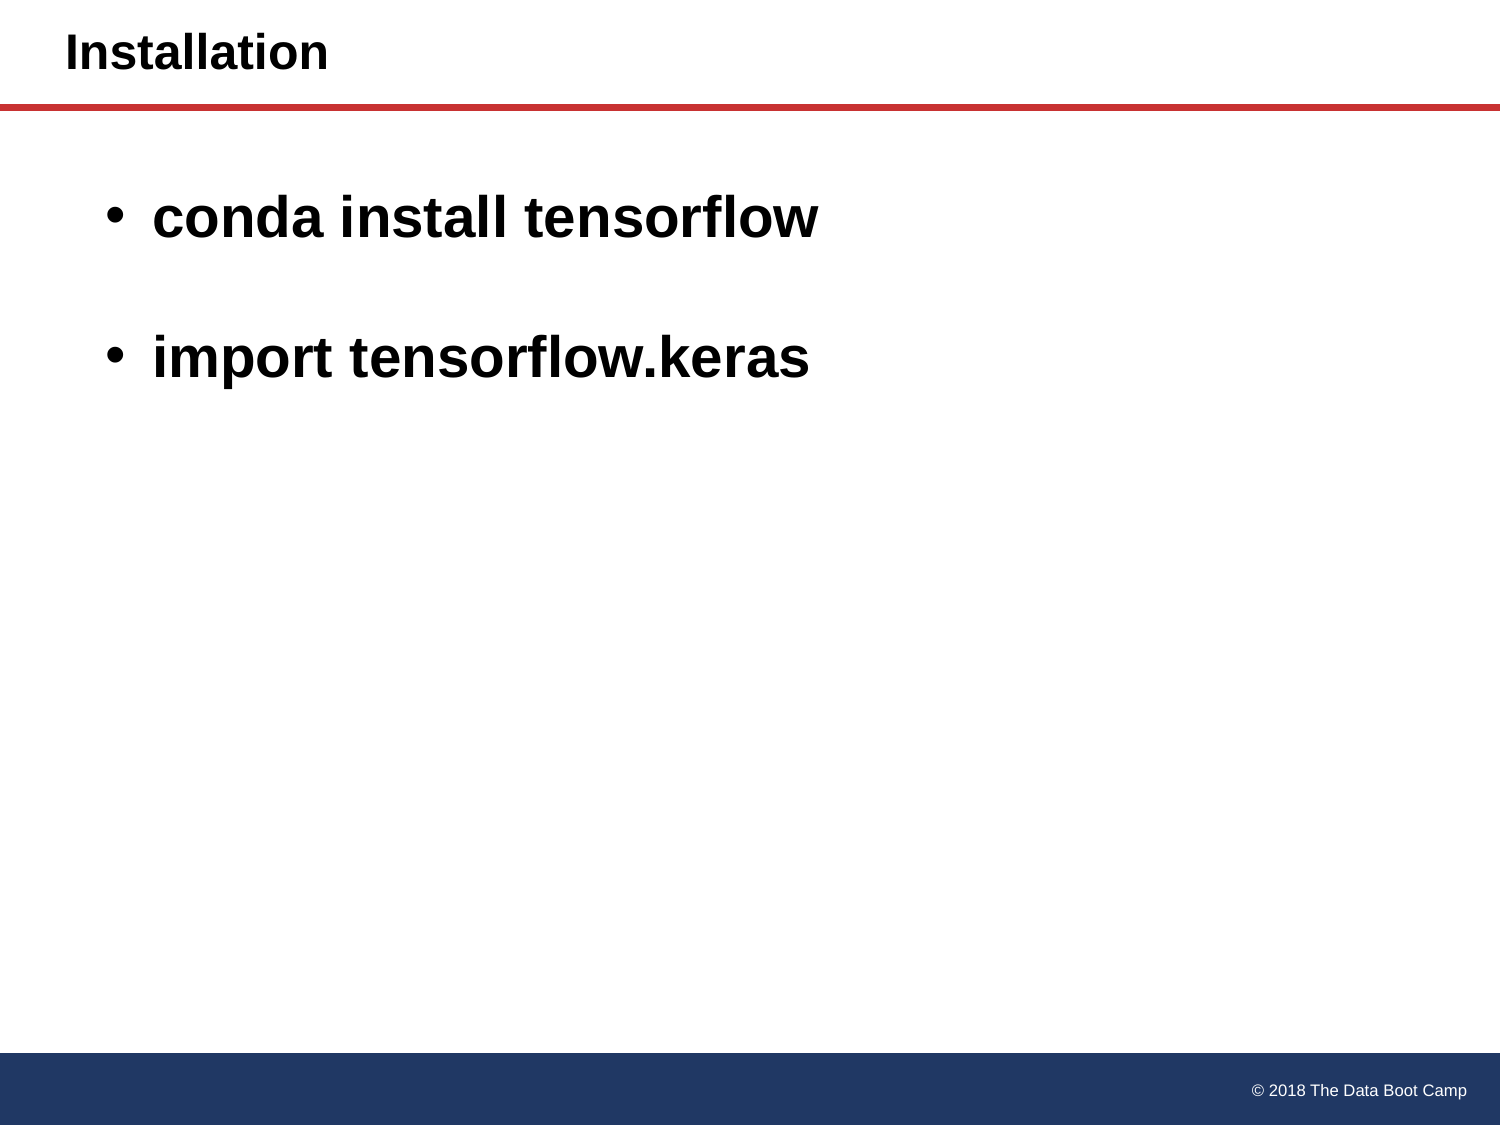

# Installation
conda install tensorflow

import tensorflow.keras